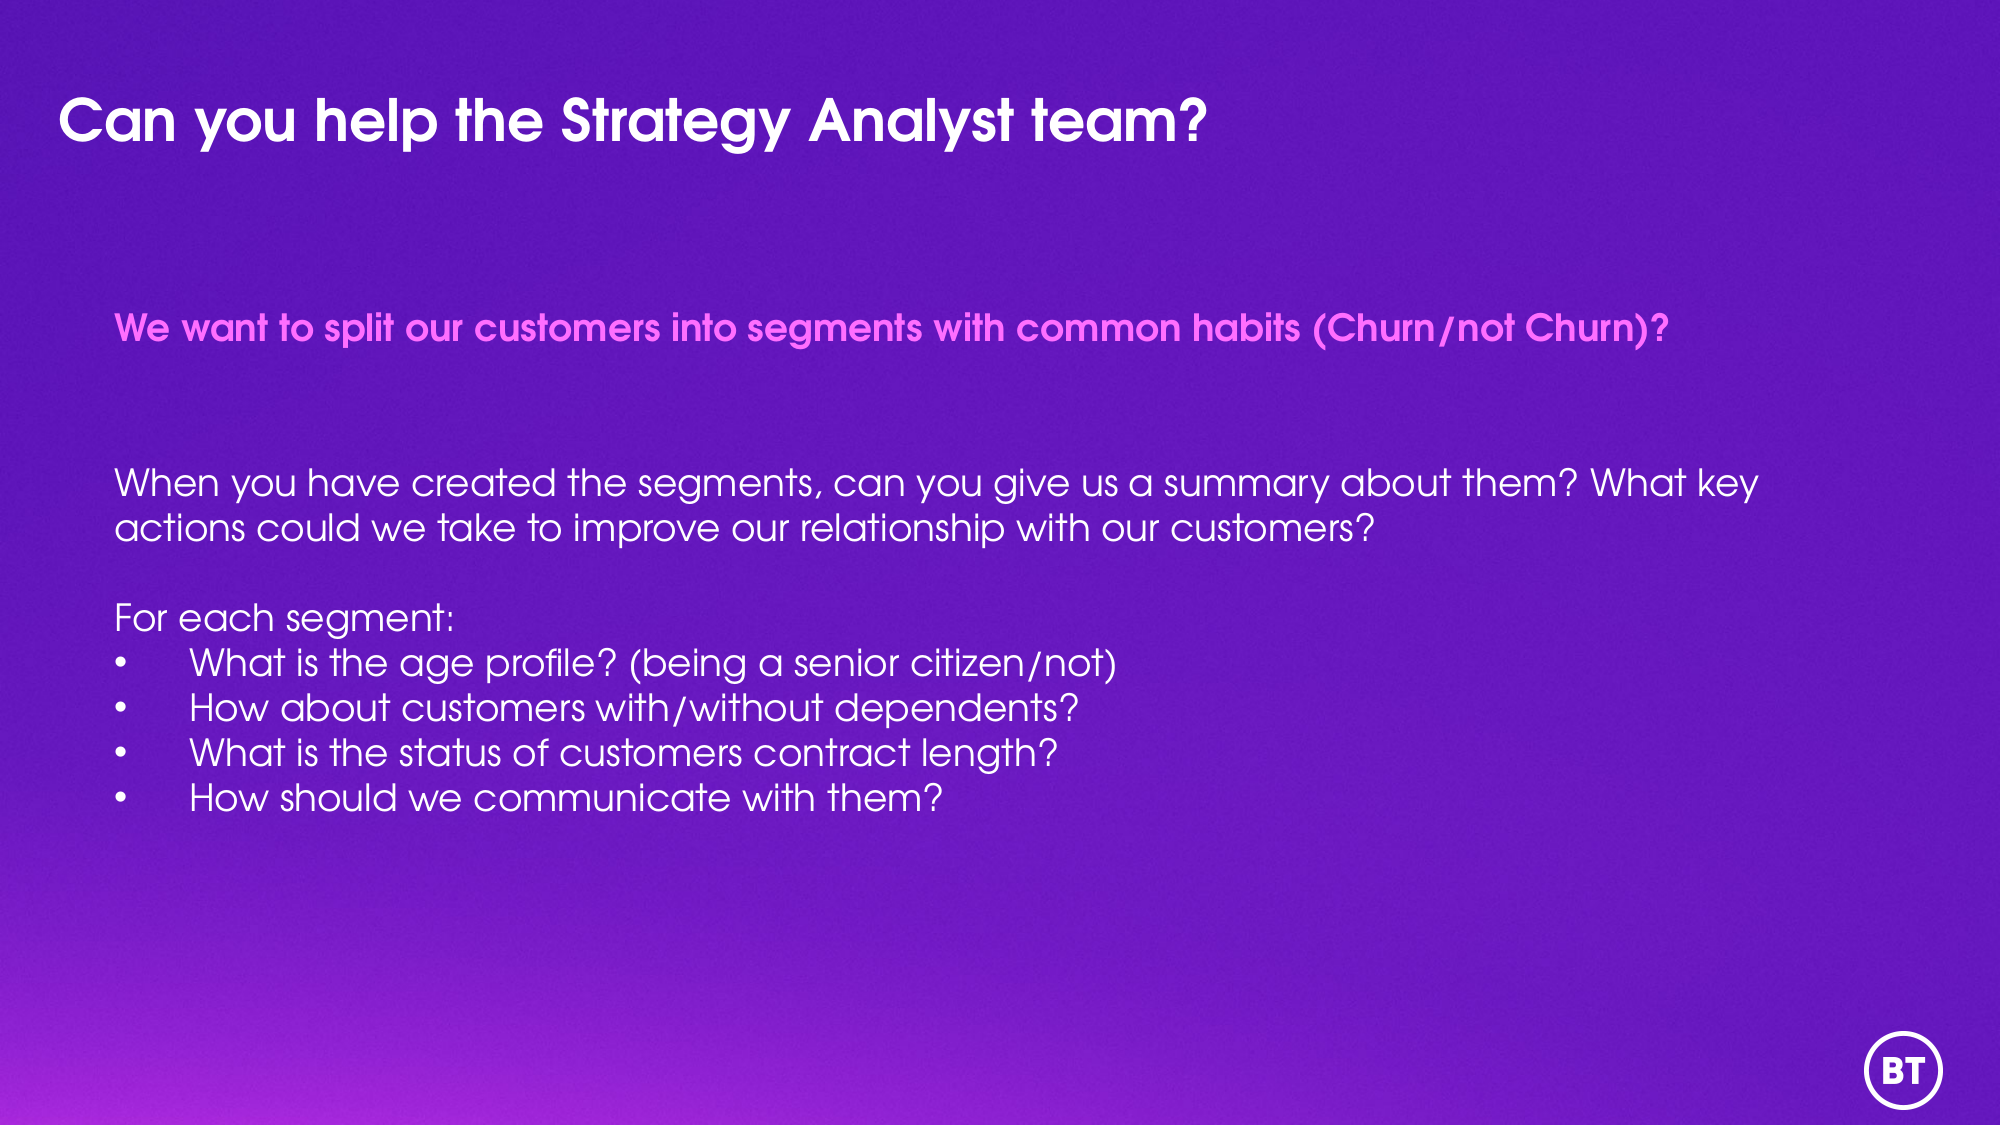

# Can you help the Strategy Analyst team?
We want to split our customers into segments with common habits (Churn/not Churn)?
When you have created the segments, can you give us a summary about them? What key actions could we take to improve our relationship with our customers?

For each segment:
What is the age profile? (being a senior citizen/not)
How about customers with/without dependents?
What is the status of customers contract length?
How should we communicate with them?